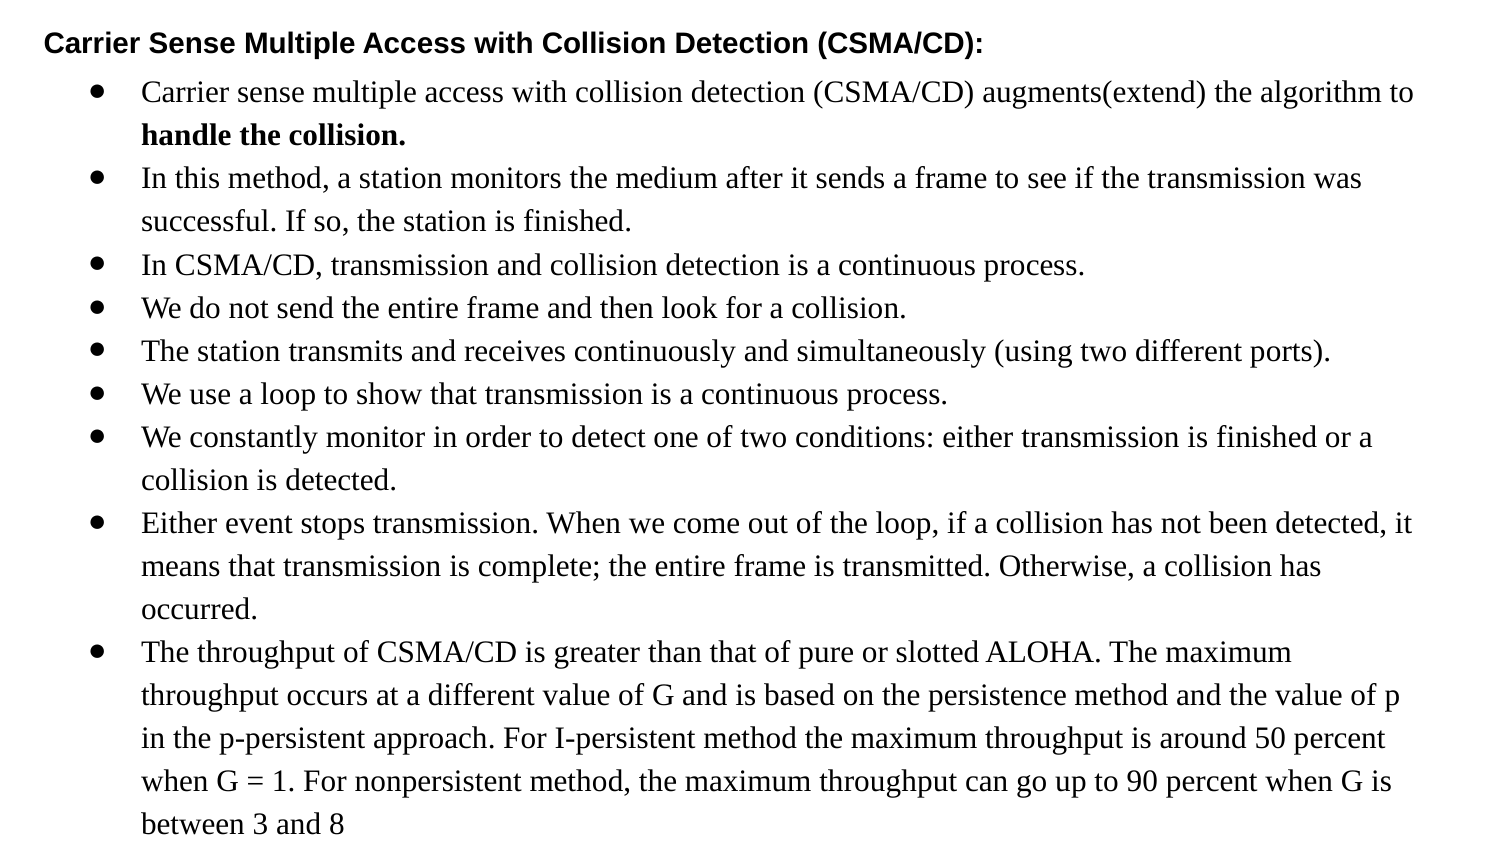

# Carrier Sense Multiple Access with Collision Detection (CSMA/CD):
Carrier sense multiple access with collision detection (CSMA/CD) augments(extend) the algorithm to handle the collision.
In this method, a station monitors the medium after it sends a frame to see if the transmission was successful. If so, the station is finished.
In CSMA/CD, transmission and collision detection is a continuous process.
We do not send the entire frame and then look for a collision.
The station transmits and receives continuously and simultaneously (using two different ports).
We use a loop to show that transmission is a continuous process.
We constantly monitor in order to detect one of two conditions: either transmission is finished or a collision is detected.
Either event stops transmission. When we come out of the loop, if a collision has not been detected, it means that transmission is complete; the entire frame is transmitted. Otherwise, a collision has occurred.
The throughput of CSMA/CD is greater than that of pure or slotted ALOHA. The maximum throughput occurs at a different value of G and is based on the persistence method and the value of p in the p-persistent approach. For I-persistent method the maximum throughput is around 50 percent when G = 1. For nonpersistent method, the maximum throughput can go up to 90 percent when G is between 3 and 8